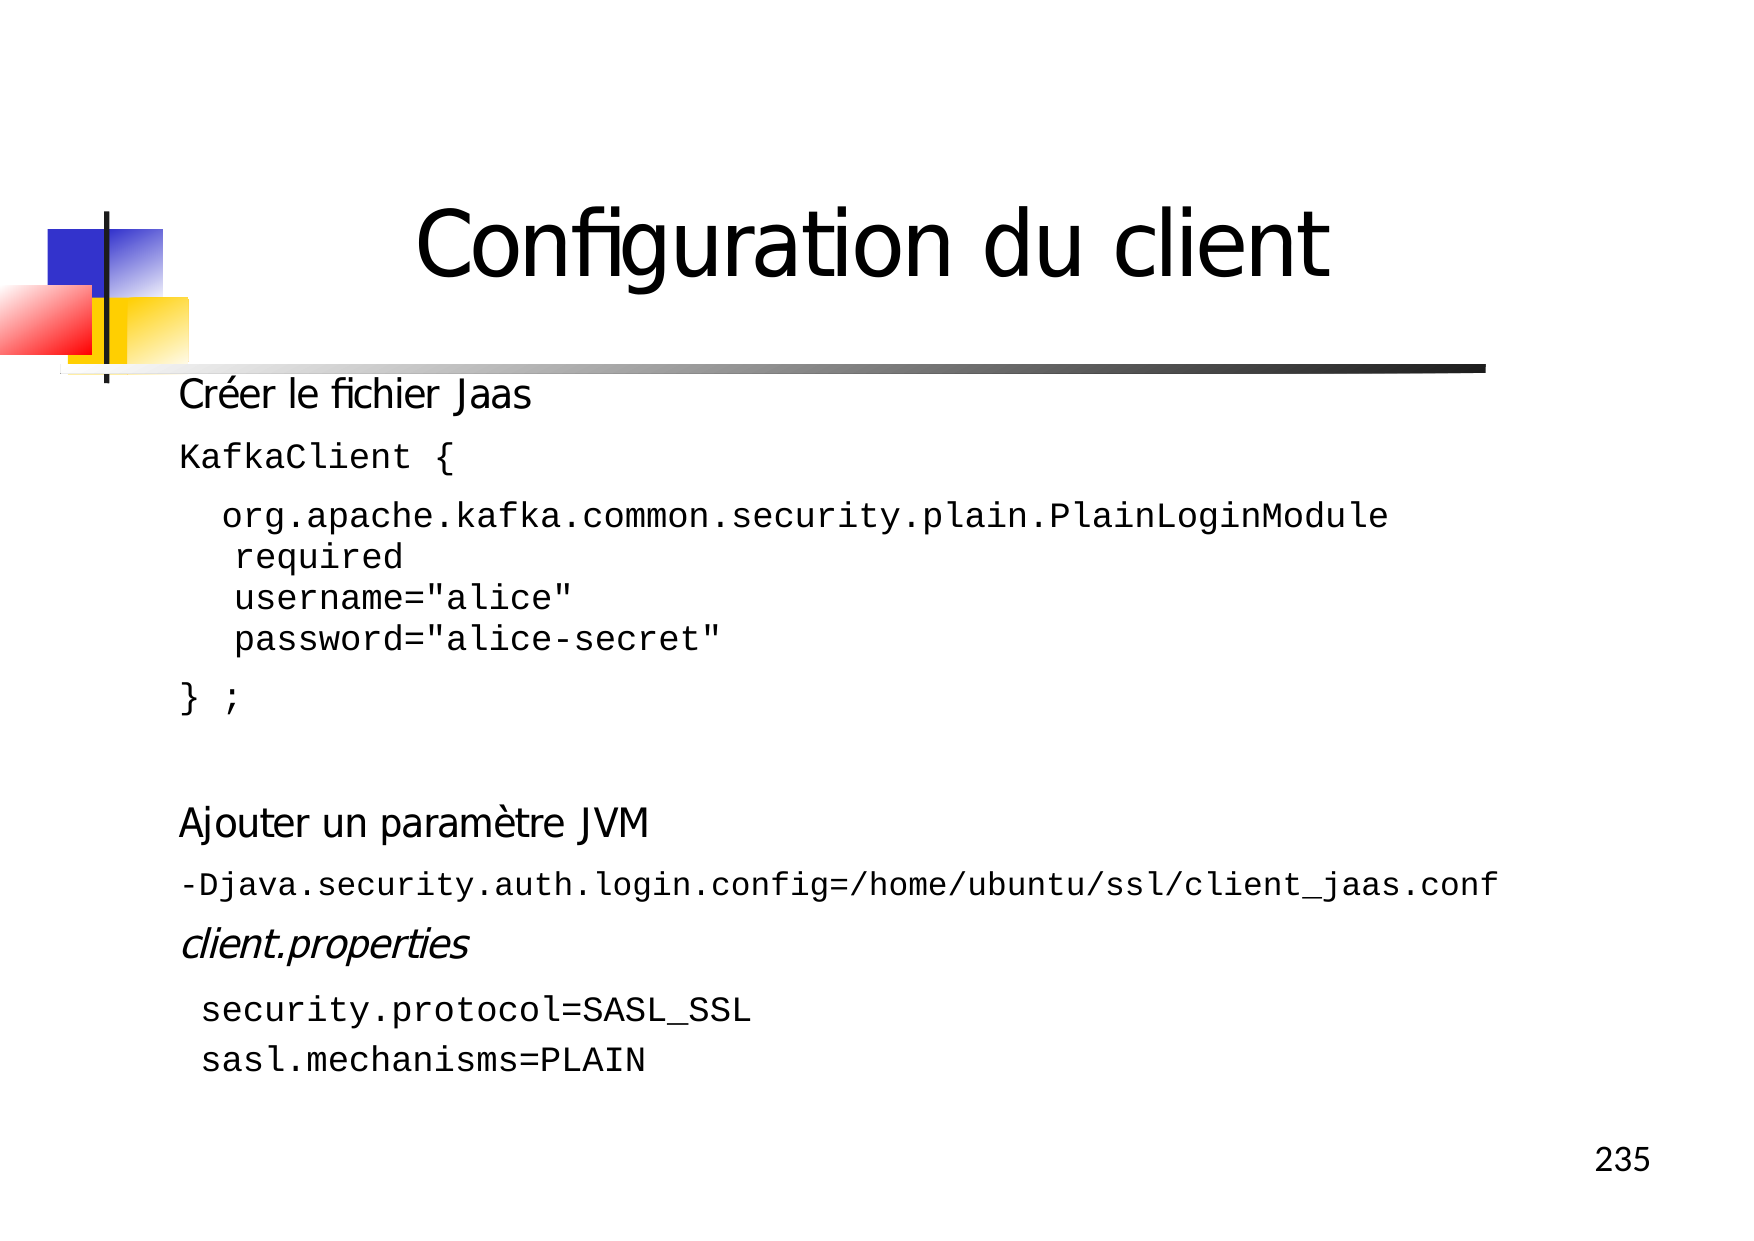

Configuration du client
Créer le fichier Jaas
KafkaClient {
  org.apache.kafka.common.security.plain.PlainLoginModule required
username="alice"
password="alice-secret"
} ;

Ajouter un paramètre JVM
-Djava.security.auth.login.config=/home/ubuntu/ssl/client_jaas.conf
client.properties
 security.protocol=SASL_SSL
 sasl.mechanisms=PLAIN